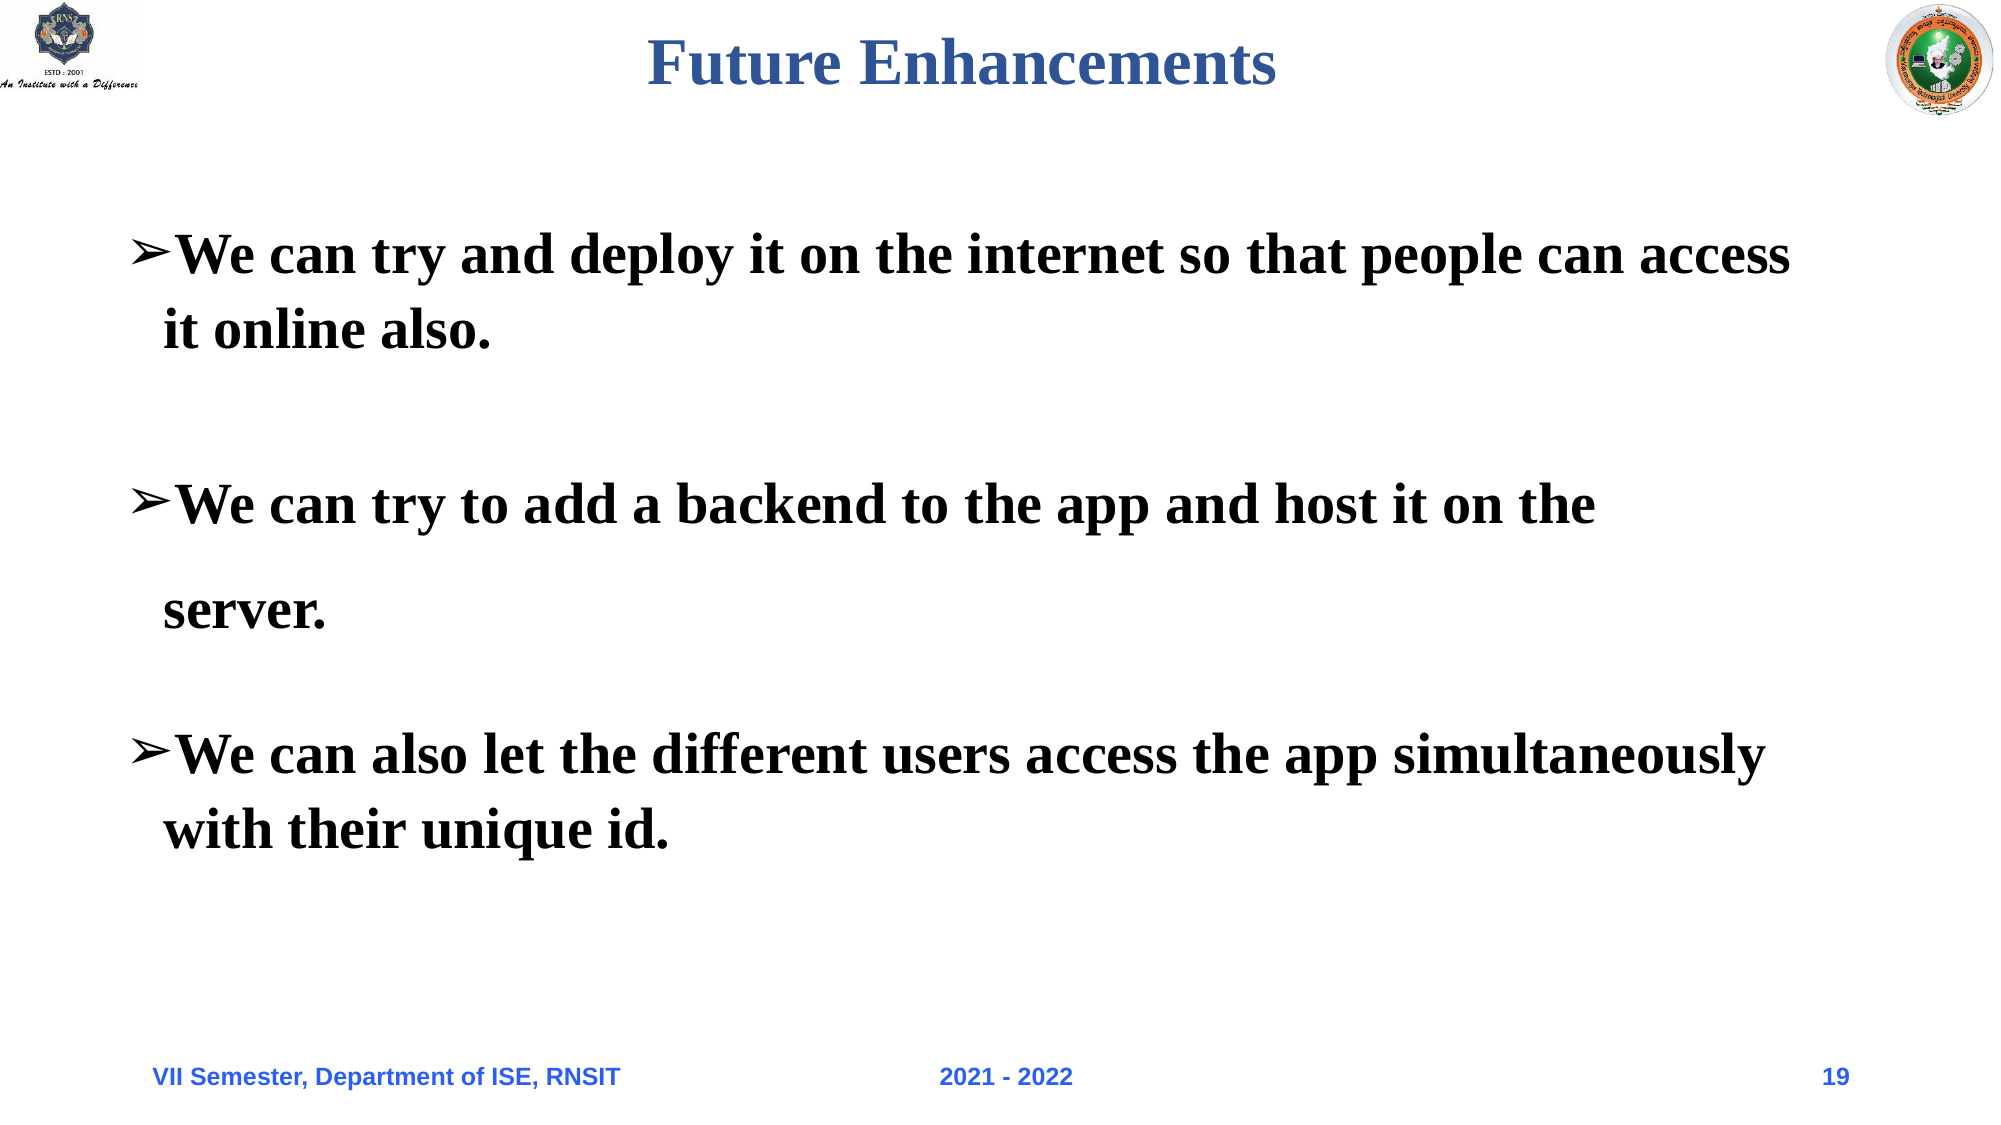

# Future Enhancements
We can try and deploy it on the internet so that people can access it online also.

We can try to add a backend to the app and host it on the server.

We can also let the different users access the app simultaneously with their unique id.
VII Semester, Department of ISE, RNSIT
2021 - 2022
19